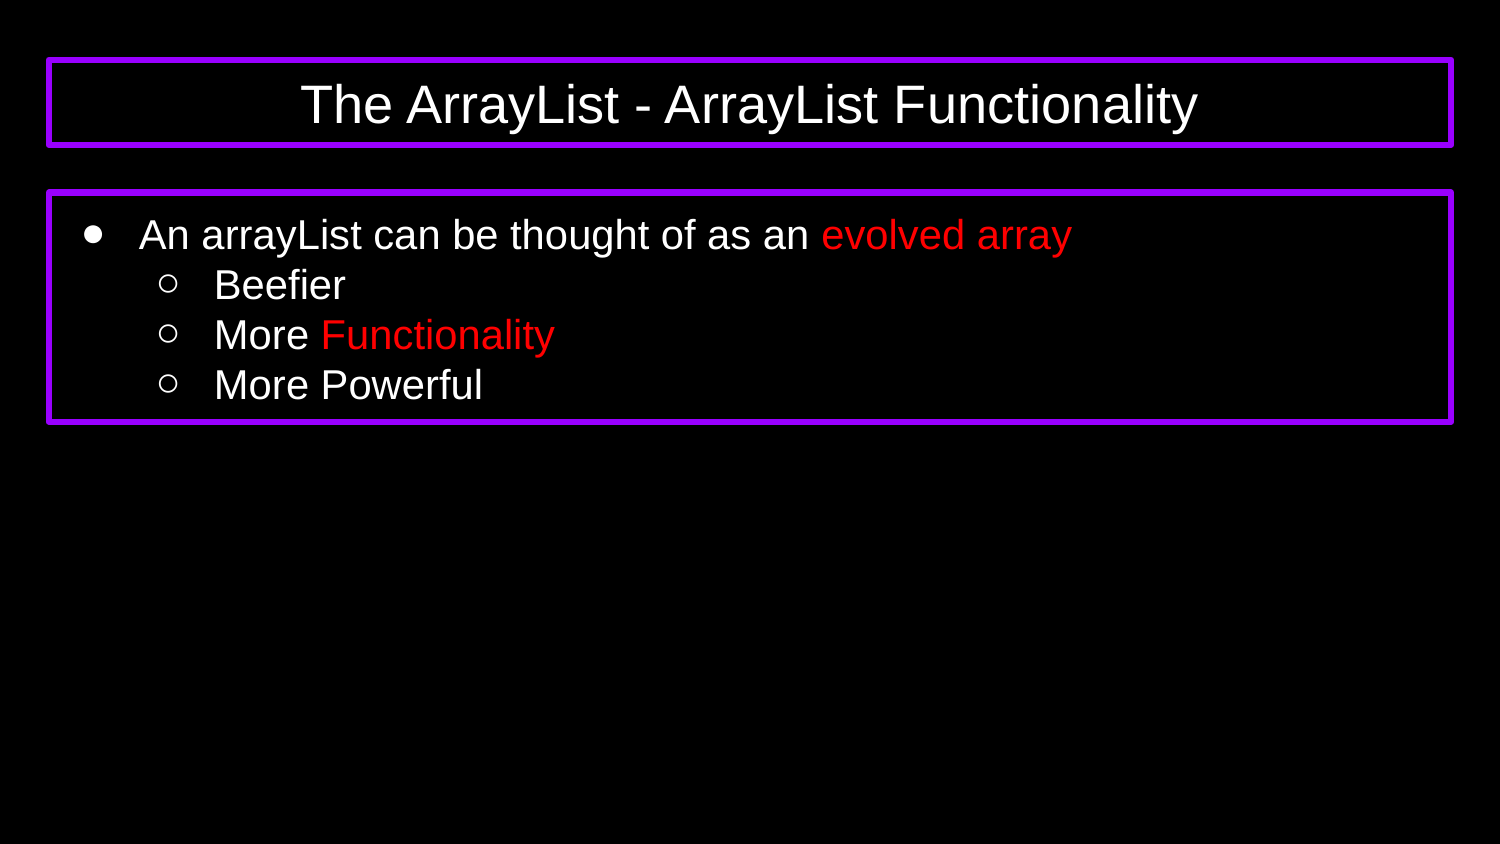

# The ArrayList - ArrayList Functionality
An arrayList can be thought of as an evolved array
Beefier
More Functionality
More Powerful